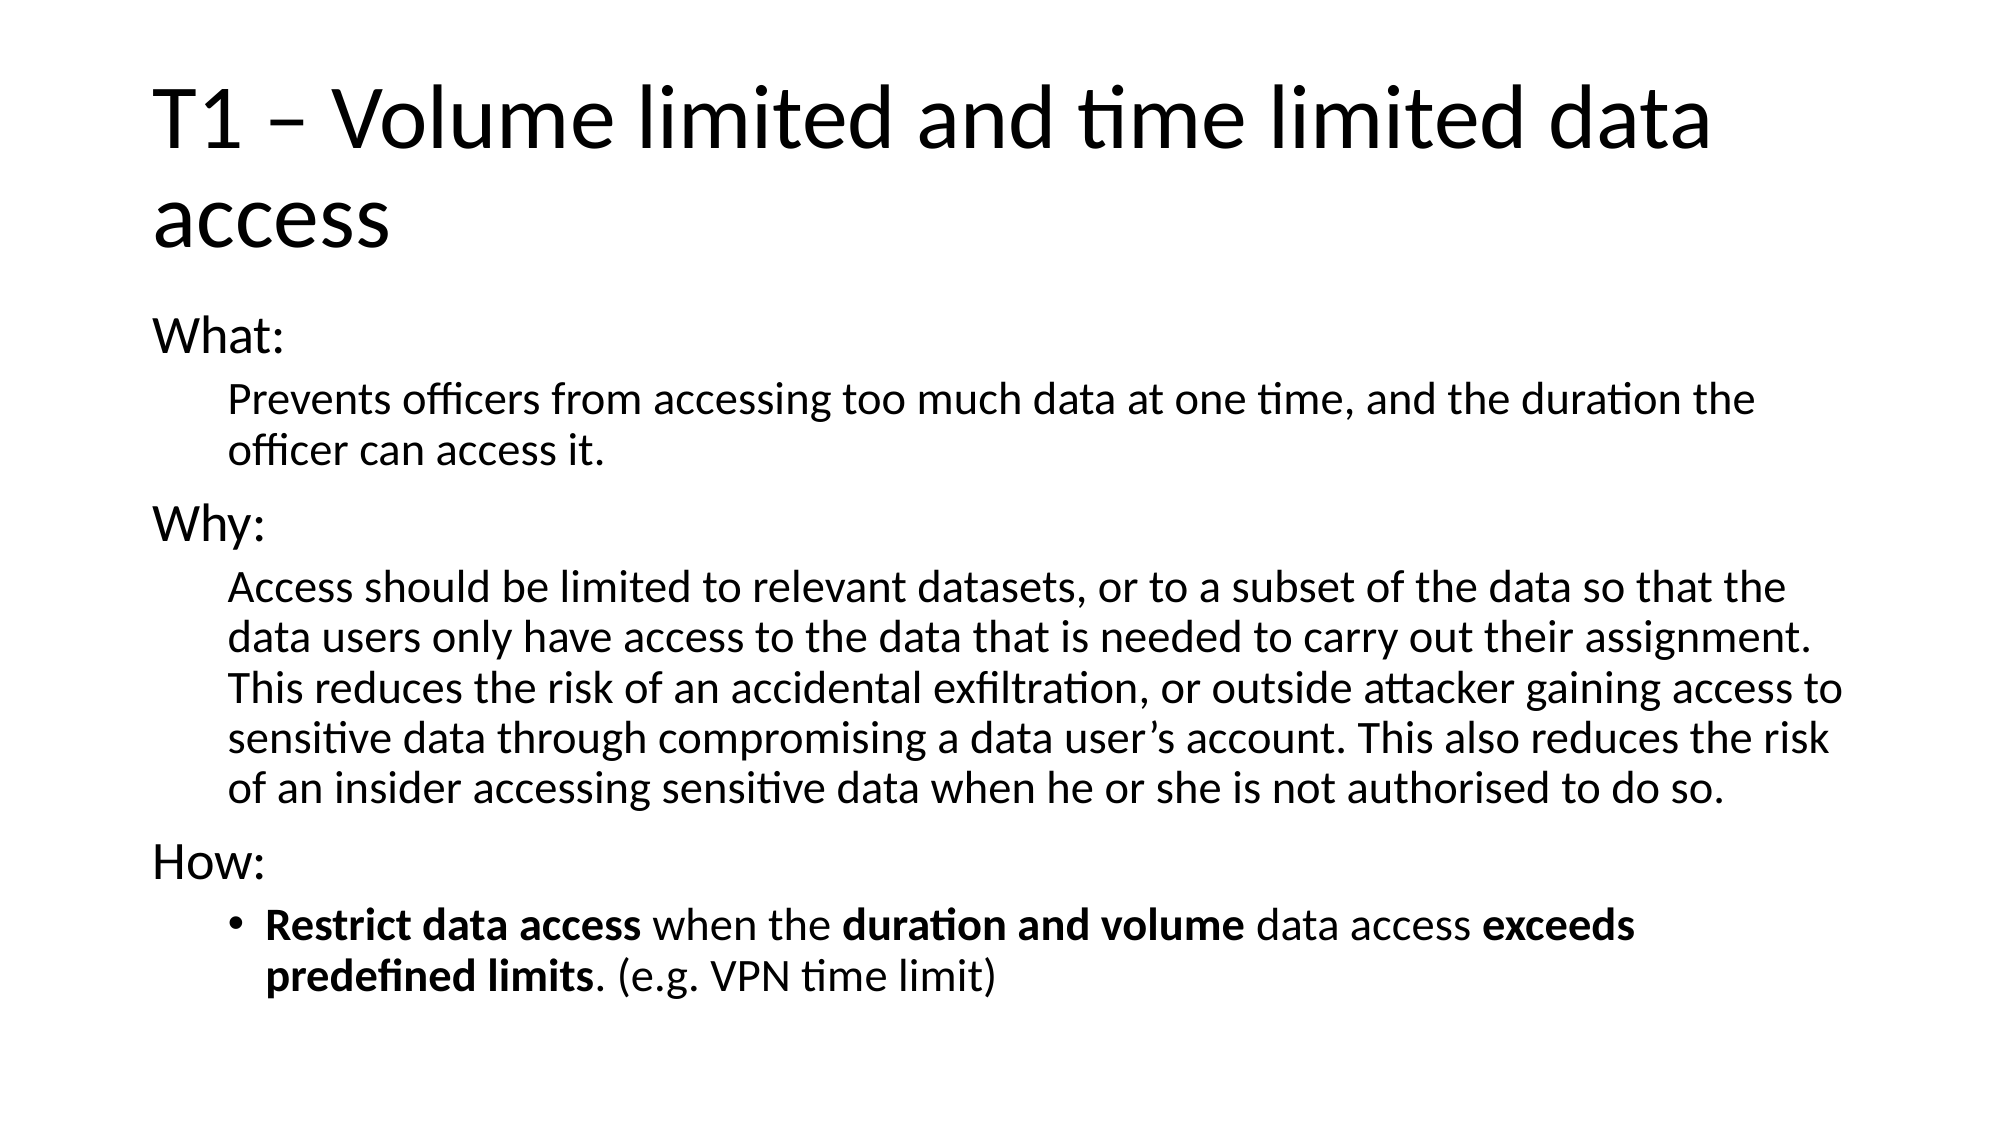

# T1 – Volume limited and time limited data access
What:
Prevents officers from accessing too much data at one time, and the duration the officer can access it.
Why:
Access should be limited to relevant datasets, or to a subset of the data so that the data users only have access to the data that is needed to carry out their assignment. This reduces the risk of an accidental exfiltration, or outside attacker gaining access to sensitive data through compromising a data user’s account. This also reduces the risk of an insider accessing sensitive data when he or she is not authorised to do so.
How:
Restrict data access when the duration and volume data access exceeds predefined limits. (e.g. VPN time limit)